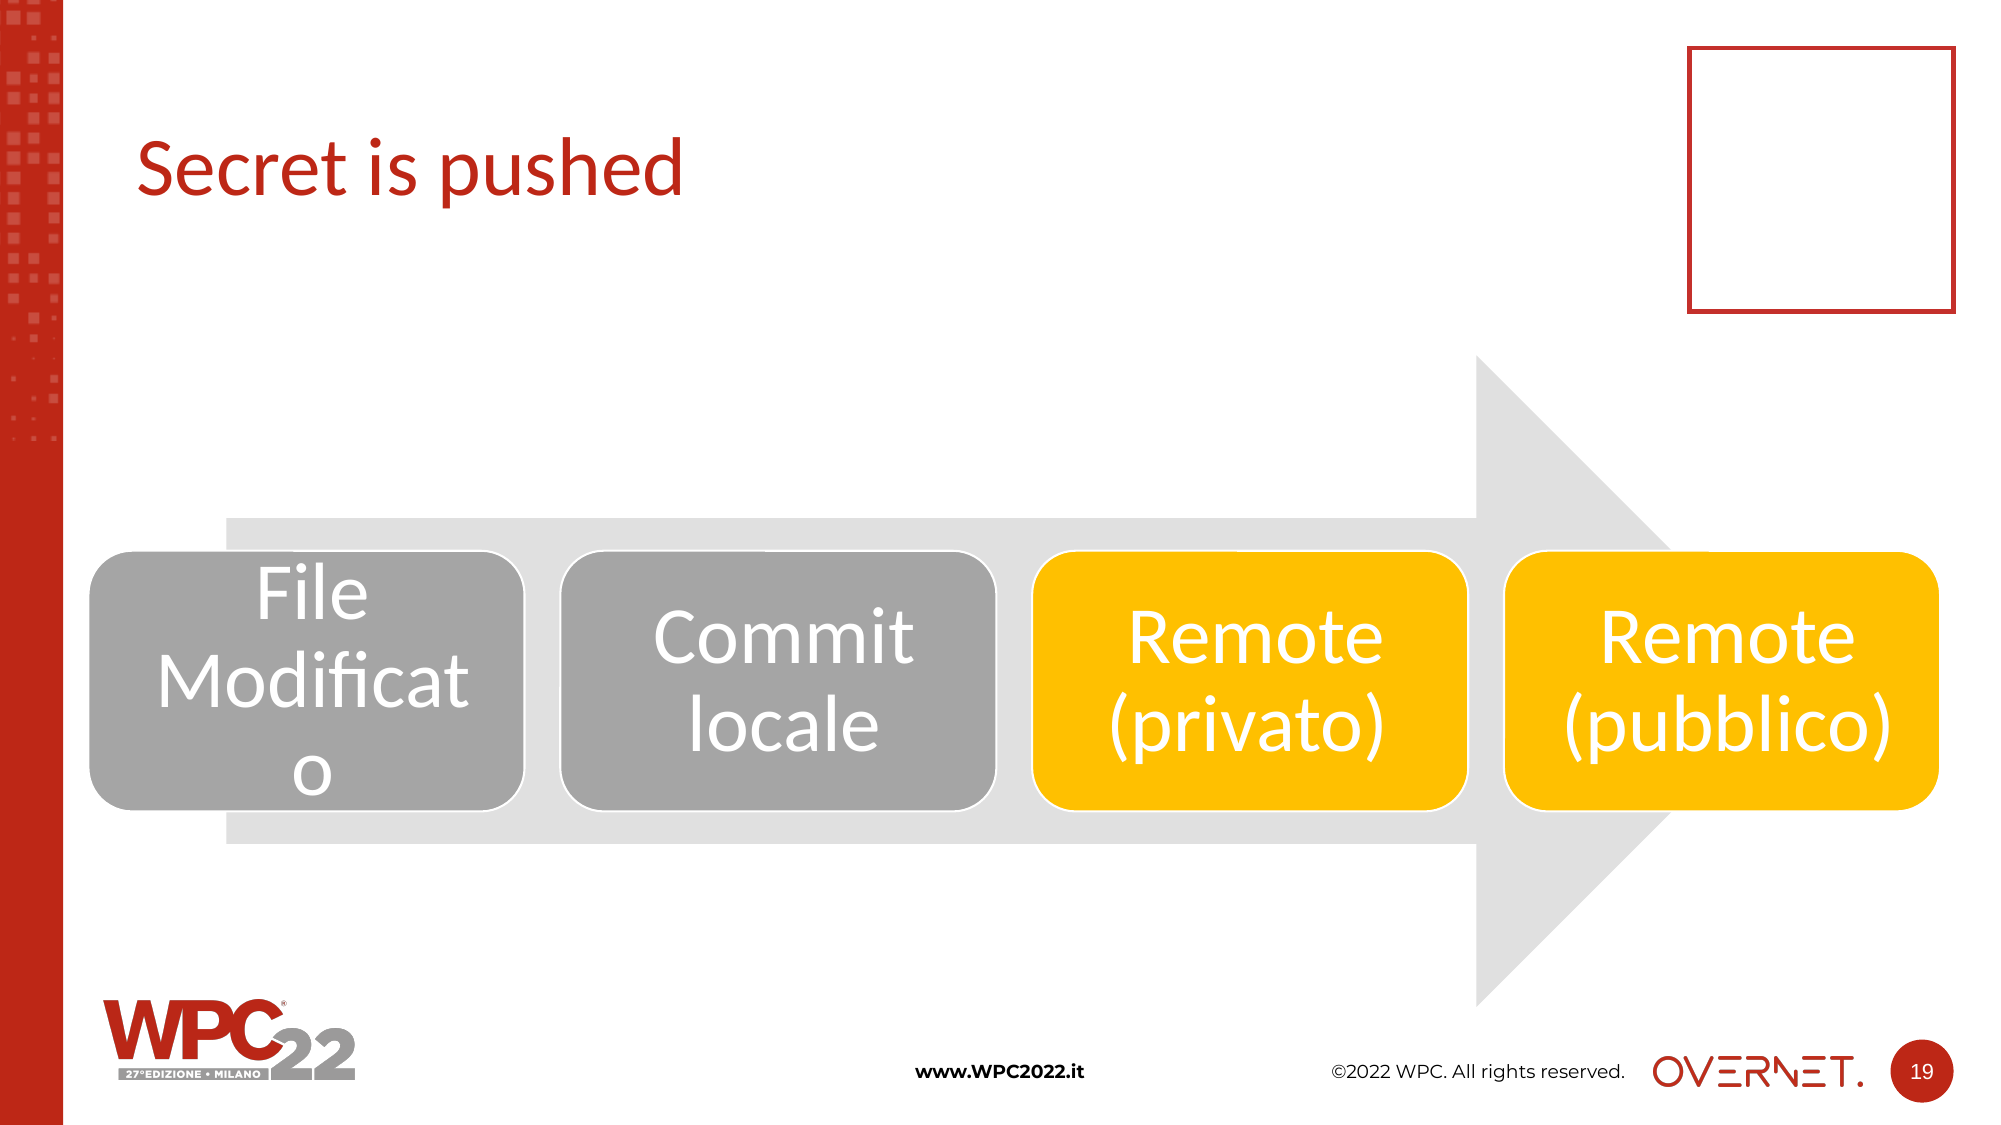

Secret is pushed
File Modificato
Commit locale
Remote (privato)
Remote (pubblico)